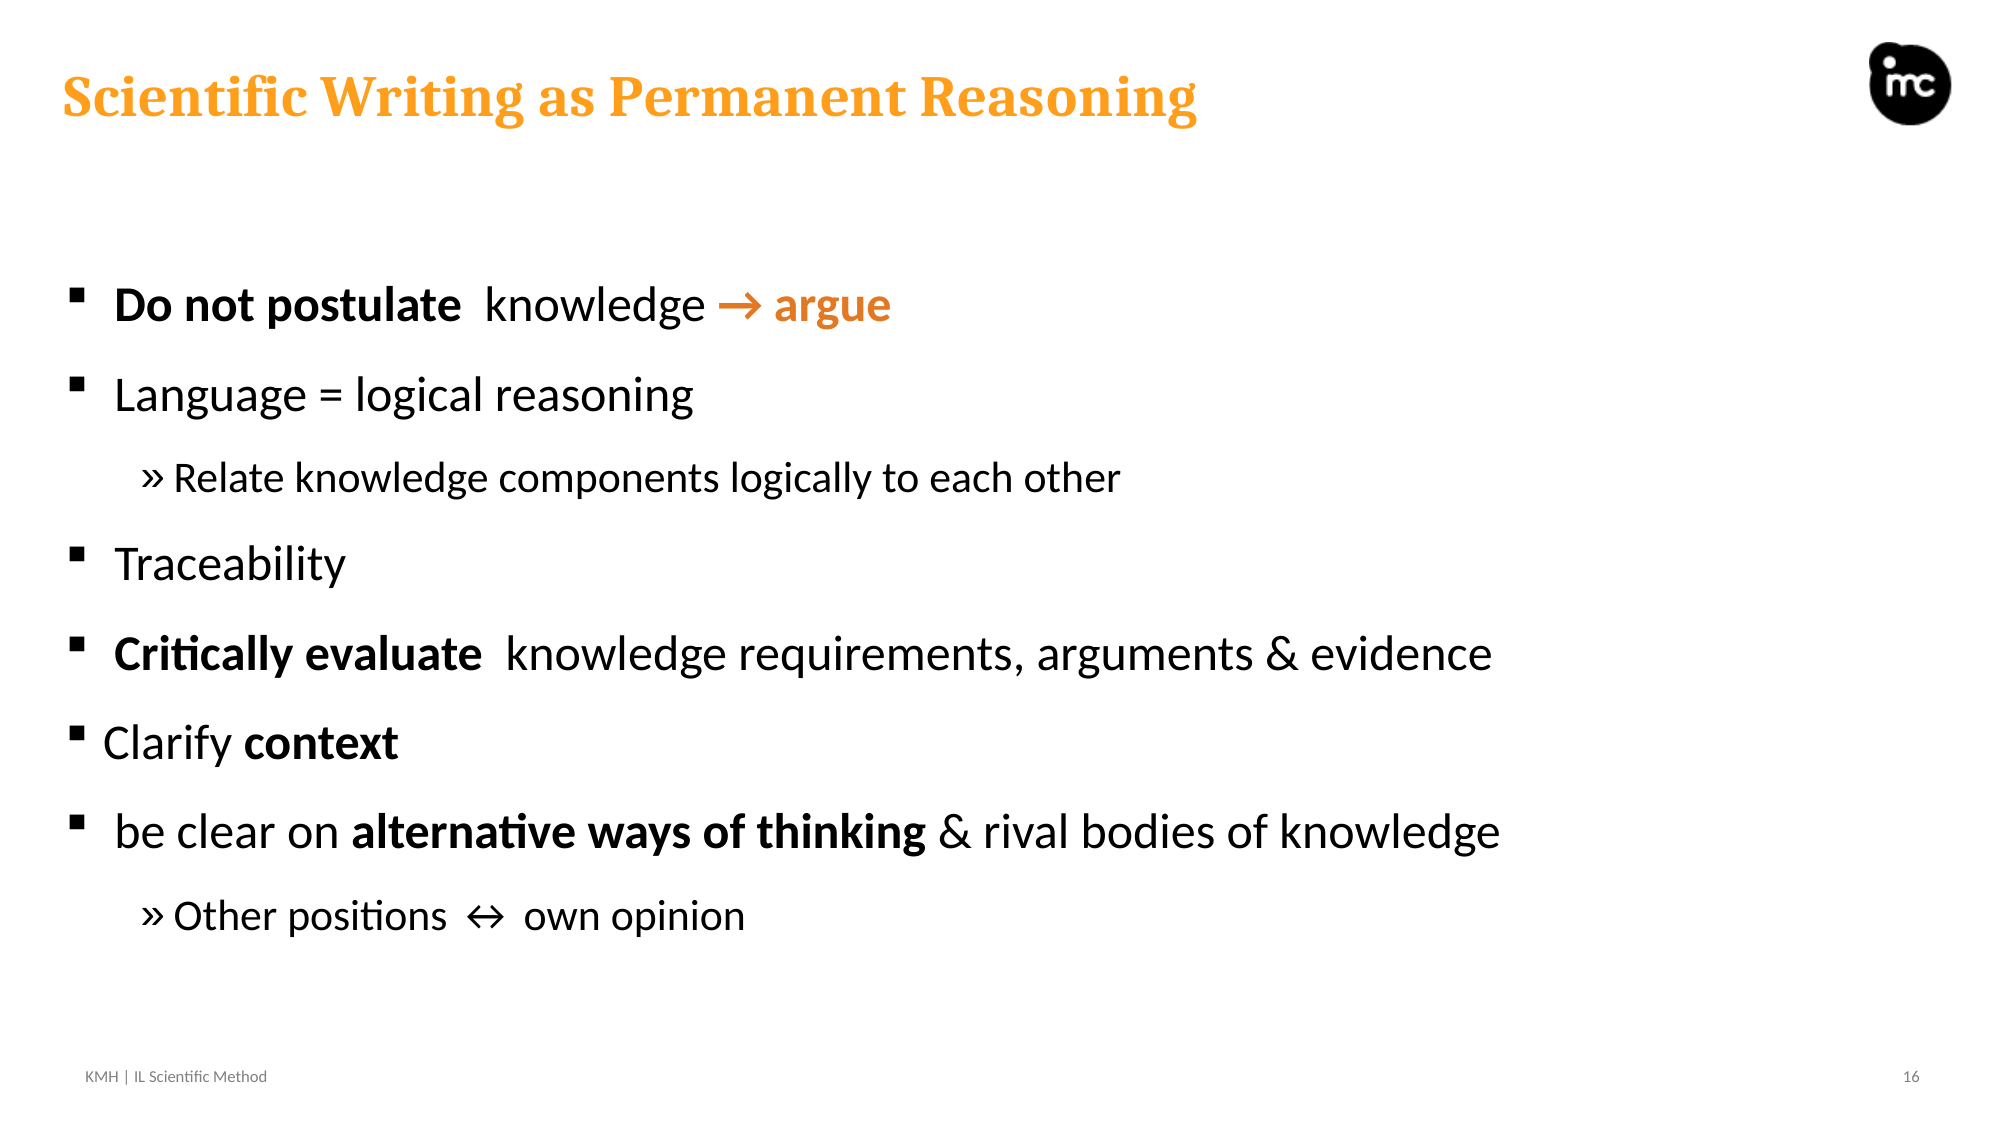

# Scientific Writing as Permanent Reasoning
 Do not postulate  knowledge → argue
 Language = logical reasoning
Relate knowledge components logically to each other
 Traceability
 Critically evaluate  knowledge requirements, arguments & evidence
Clarify context
 be clear on alternative ways of thinking & rival bodies of knowledge
Other positions ↔ own opinion